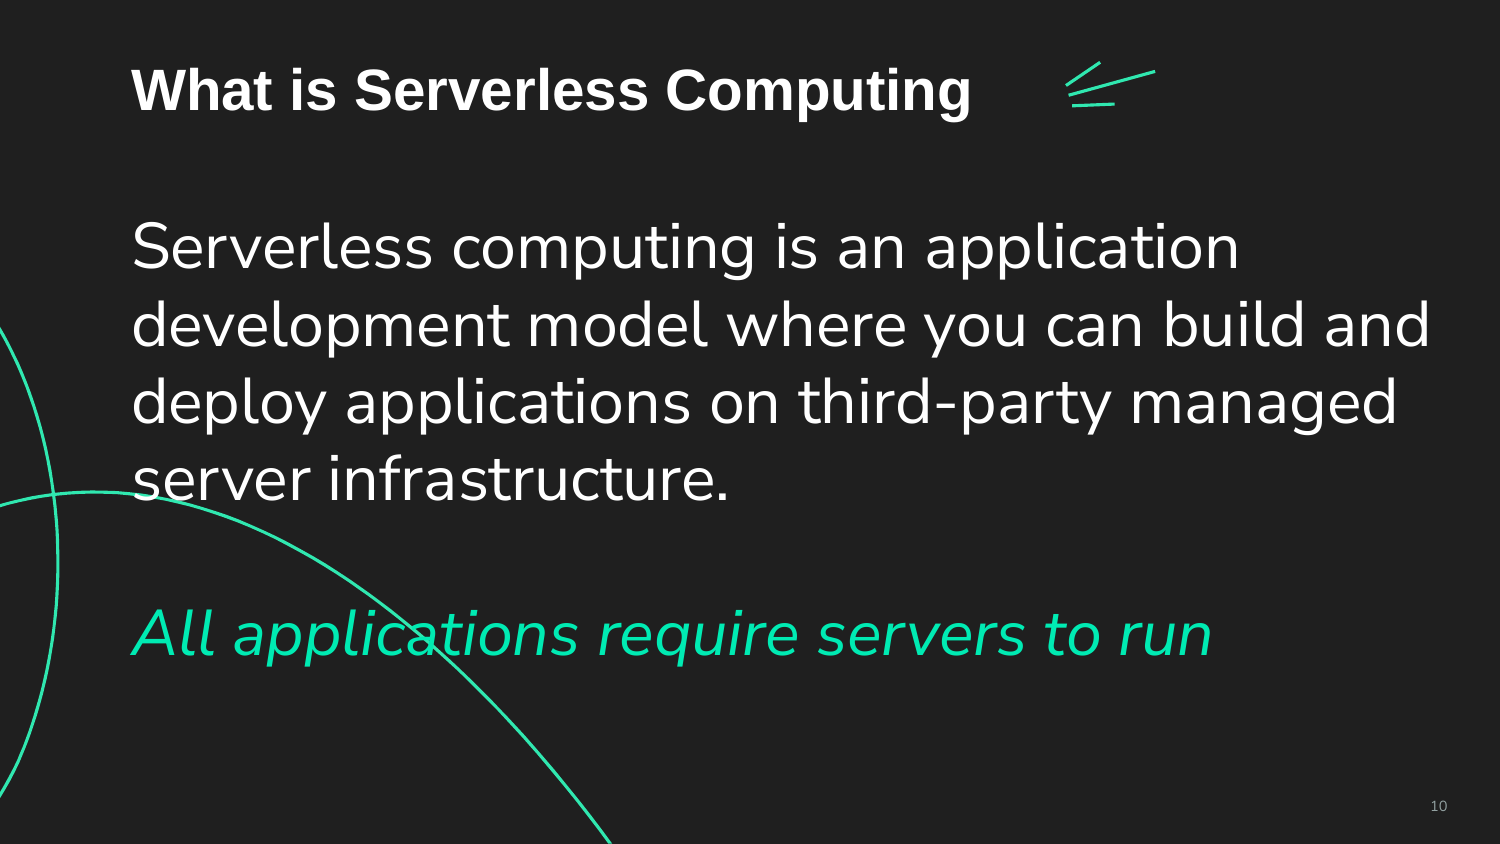

# What is Serverless Computing
Serverless computing is an application development model where you can build and deploy applications on third-party managed server infrastructure.
All applications require servers to run